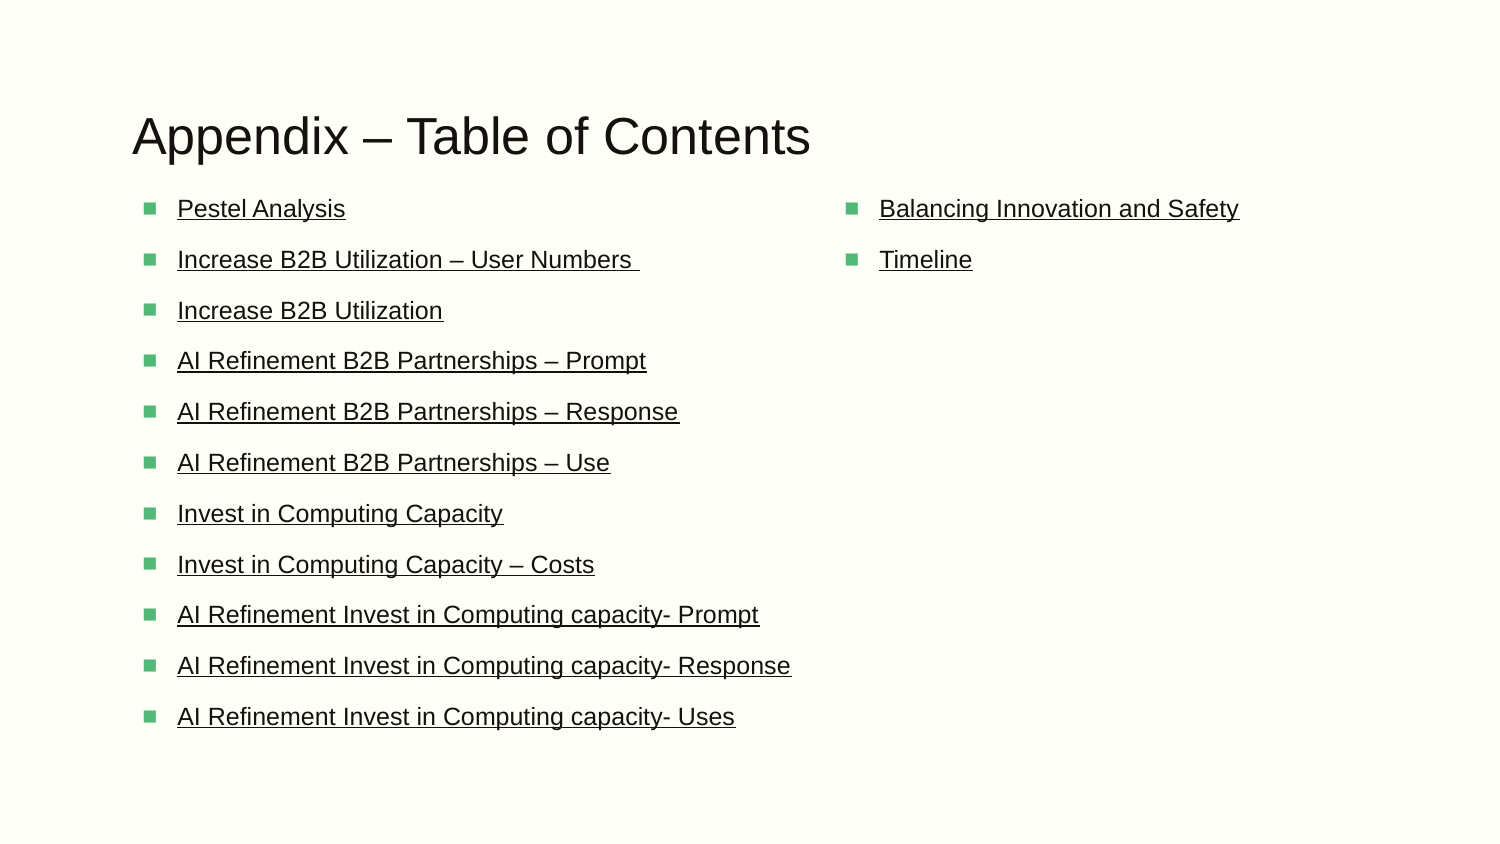

# Appendix – Table of Contents
Balancing Innovation and Safety
Timeline

Pestel Analysis
Increase B2B Utilization – User Numbers
Increase B2B Utilization
AI Refinement B2B Partnerships – Prompt
AI Refinement B2B Partnerships – Response
AI Refinement B2B Partnerships – Use
Invest in Computing Capacity
Invest in Computing Capacity – Costs
AI Refinement Invest in Computing capacity- Prompt
AI Refinement Invest in Computing capacity- Response
AI Refinement Invest in Computing capacity- Uses